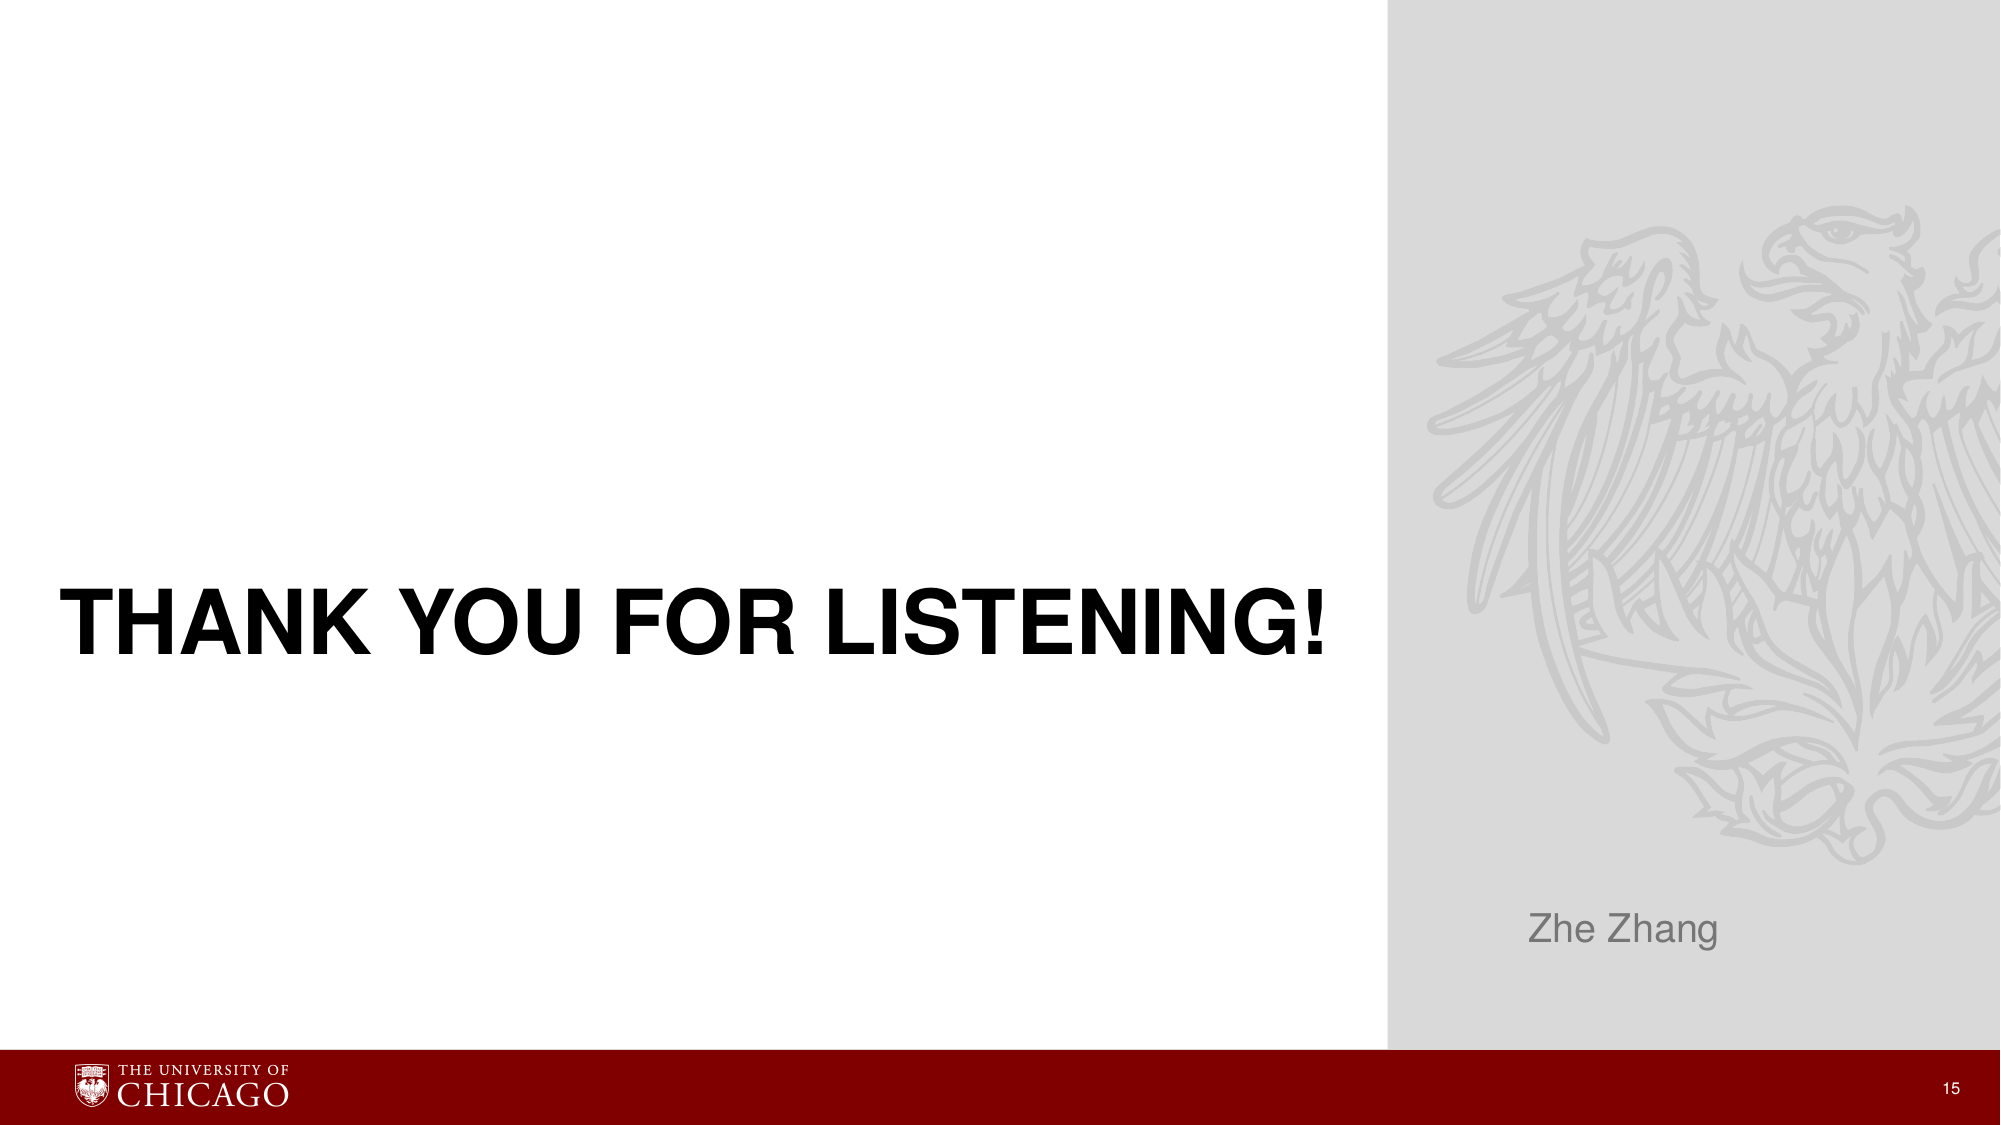

THANK YOU FOR LISTENING!

Zhe Zhang

15